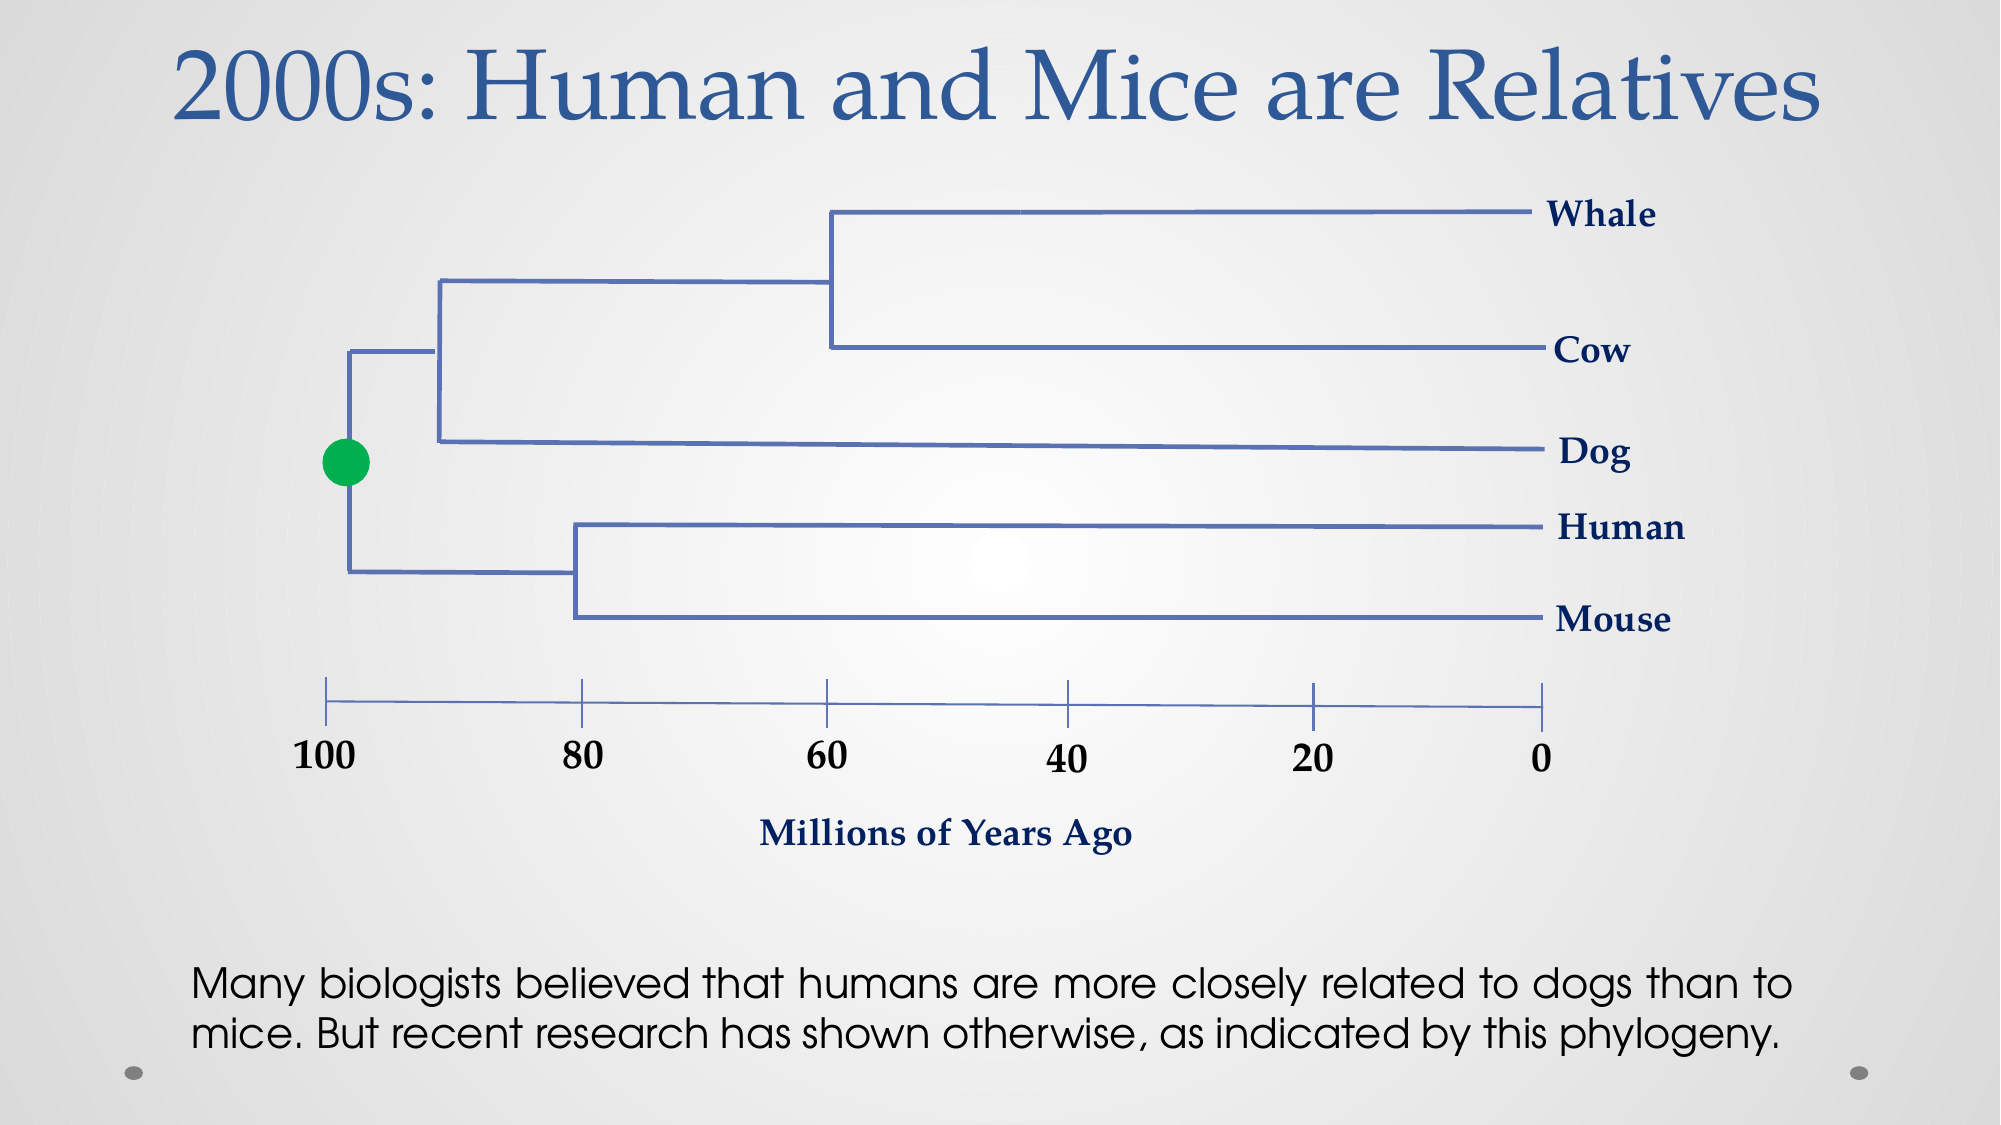

# 2000s: Human and Mice are Relatives
Whale
Cow
Dog

Human
Mouse
60
100
80
0
20
40
Millions of Years Ago
Many biologists believed that humans are more closely related to dogs than to mice. But recent research has shown otherwise, as indicated by this phylogeny.